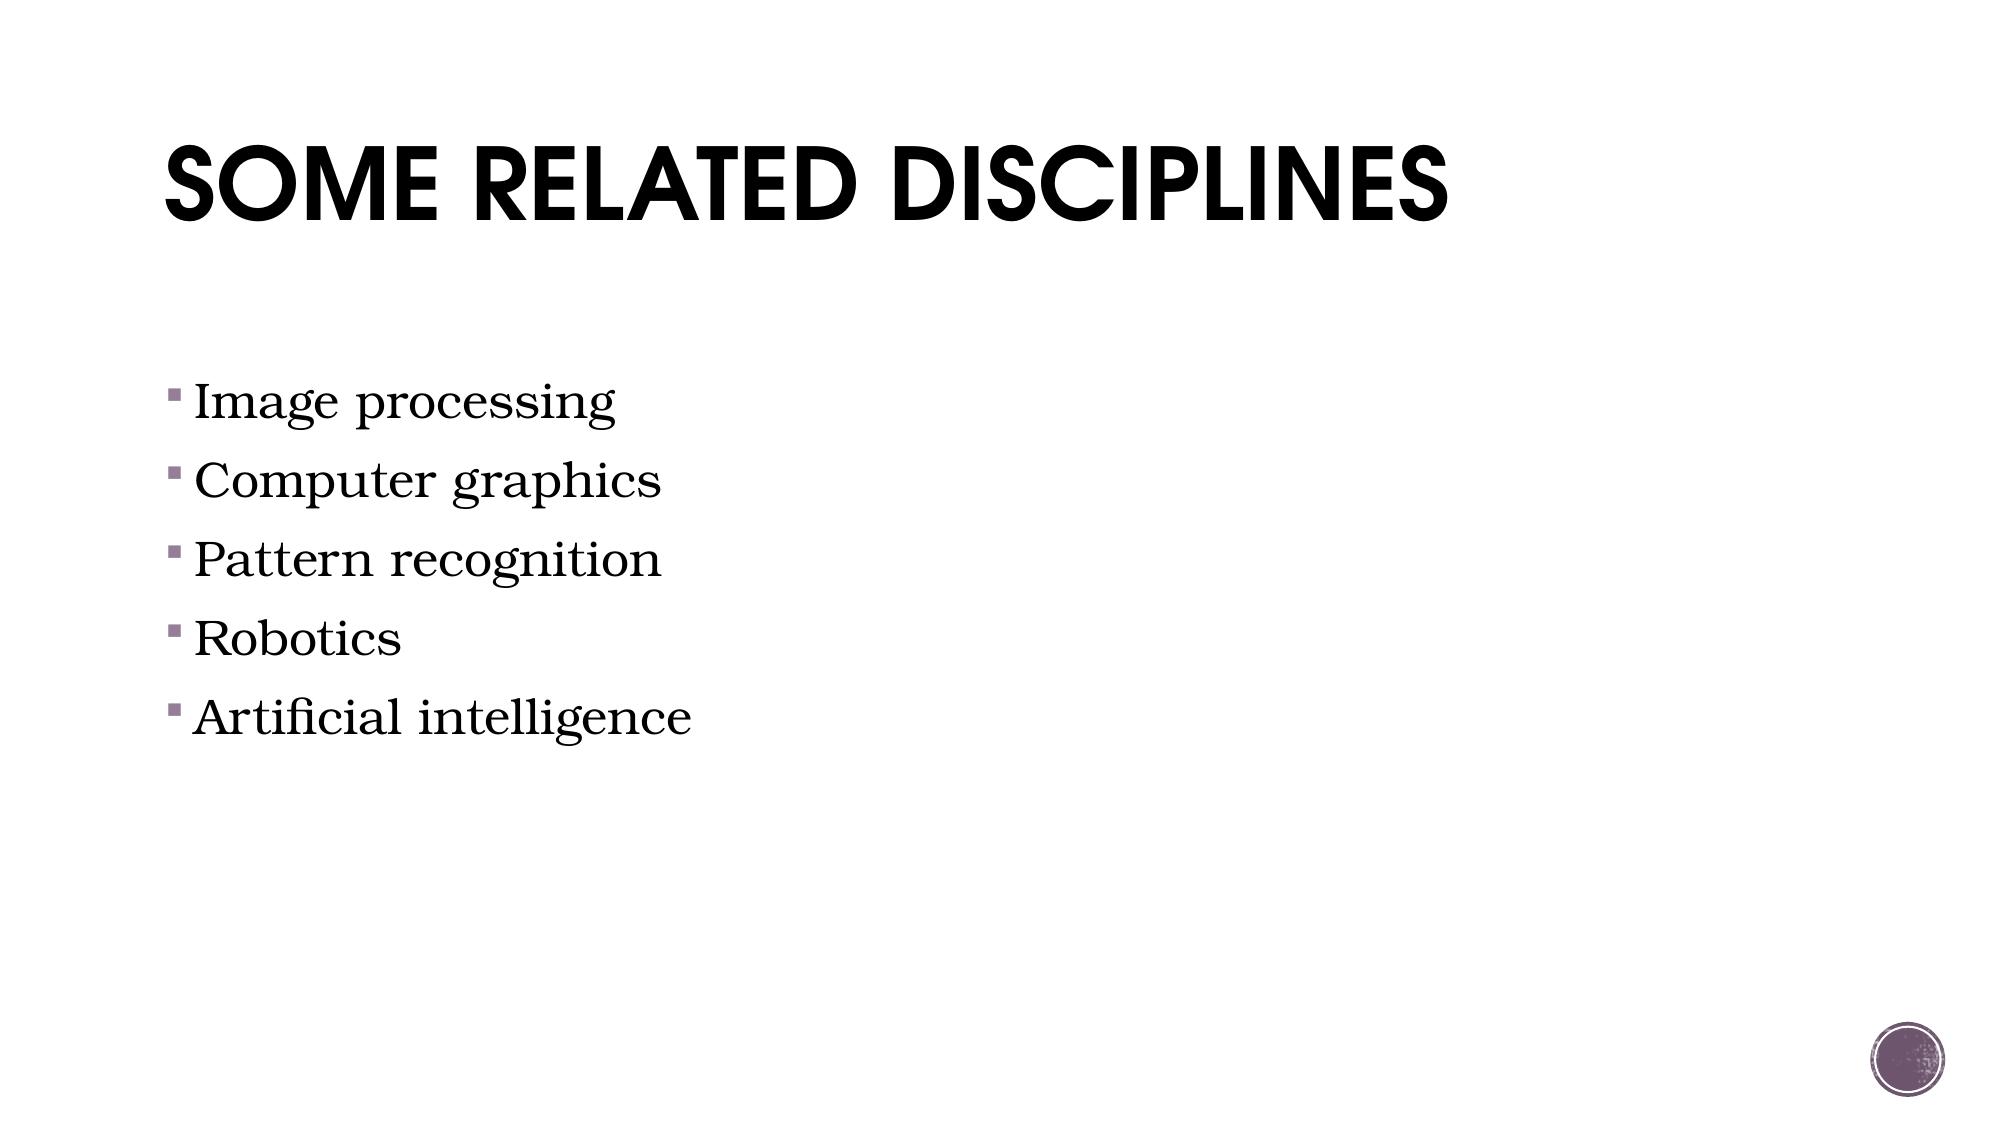

# SOME RELATED DISCIPLINES
Image processing
Computer graphics
Pattern recognition
Robotics
Artificial intelligence